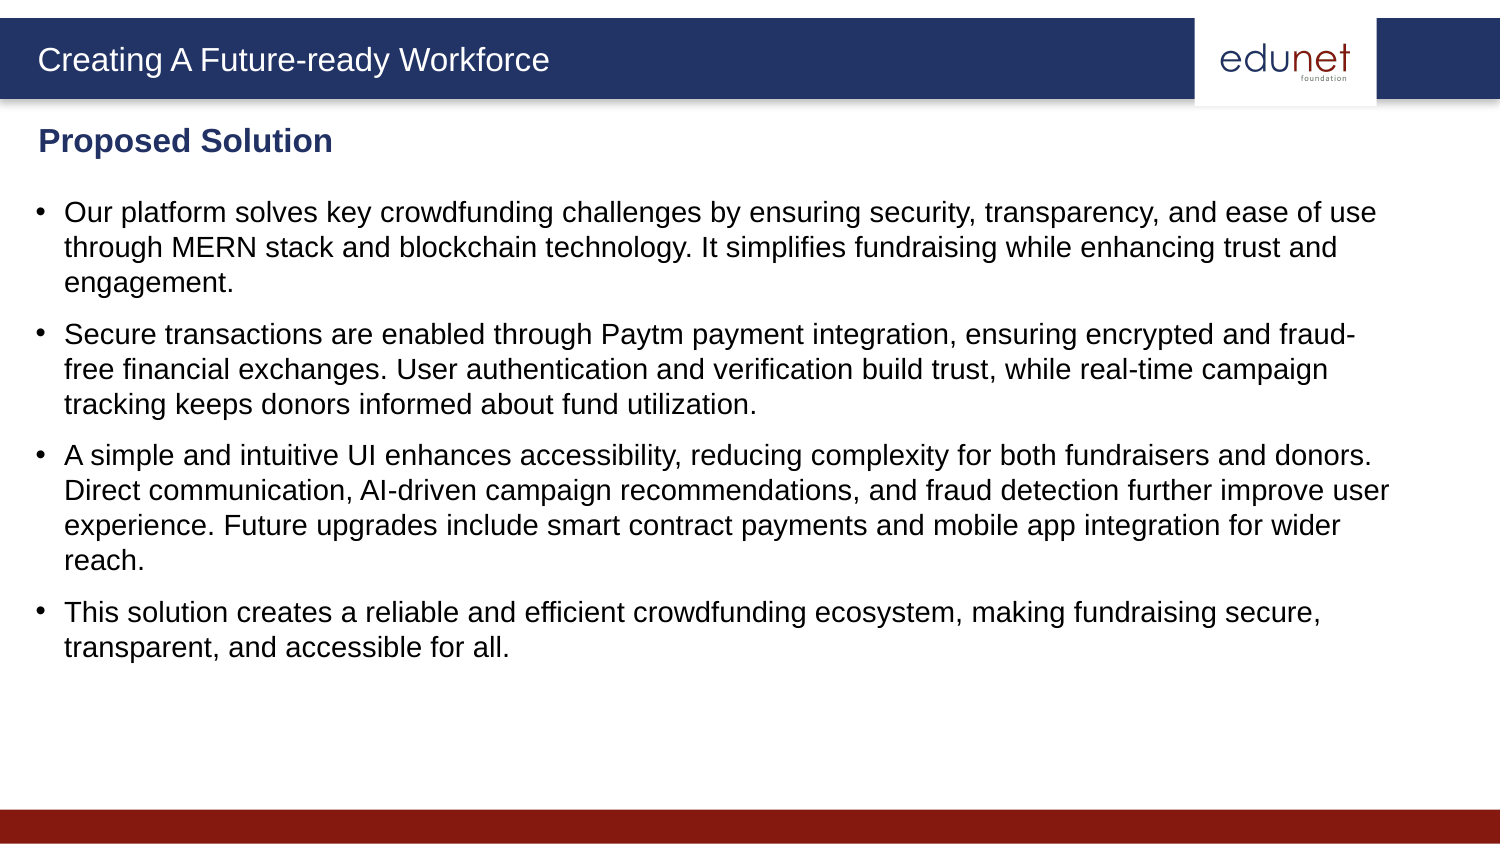

Proposed Solution
Our platform solves key crowdfunding challenges by ensuring security, transparency, and ease of use through MERN stack and blockchain technology. It simplifies fundraising while enhancing trust and engagement.
Secure transactions are enabled through Paytm payment integration, ensuring encrypted and fraud-free financial exchanges. User authentication and verification build trust, while real-time campaign tracking keeps donors informed about fund utilization.
A simple and intuitive UI enhances accessibility, reducing complexity for both fundraisers and donors. Direct communication, AI-driven campaign recommendations, and fraud detection further improve user experience. Future upgrades include smart contract payments and mobile app integration for wider reach.
This solution creates a reliable and efficient crowdfunding ecosystem, making fundraising secure, transparent, and accessible for all.